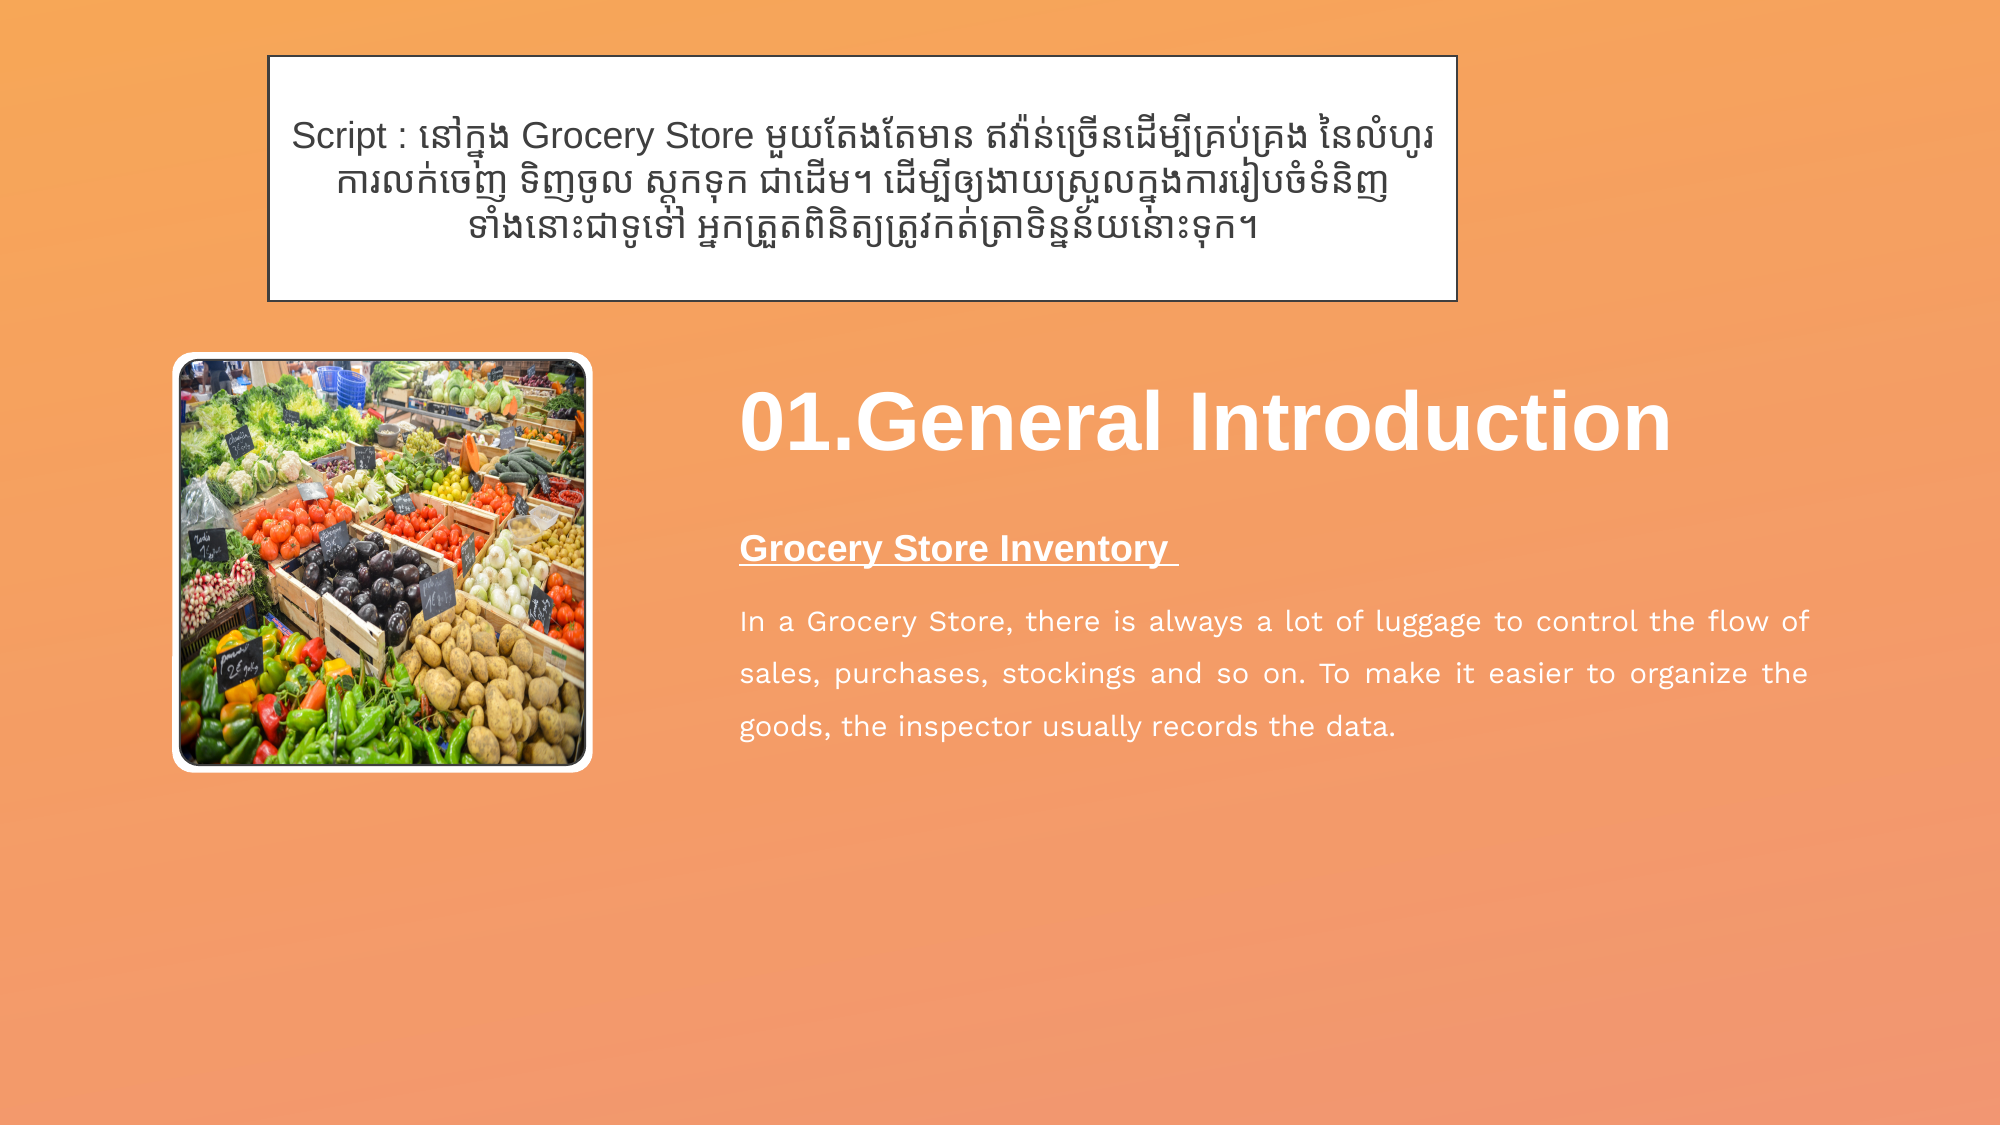

Script : នៅក្នុង Grocery Store មួយតែងតែមាន ឥវ៉ាន់ច្រើនដើម្បីគ្រប់គ្រង នៃលំហូរការលក់ចេញ ទិញចូល ស្តុកទុក ជាដើម។ ដើម្បីឲ្យងាយស្រួលក្នុងការរៀបចំទំនិញទាំងនោះជាទូទៅ អ្នកត្រួតពិនិត្យត្រូវកត់ត្រាទិន្នន័យនោះទុក។

# 01.General Introduction

Grocery Store​​ Inventory
In a Grocery Store, there is always a lot of luggage to control the flow of sales, purchases, stockings and so on. To make it easier to organize the goods, the inspector usually records the data.